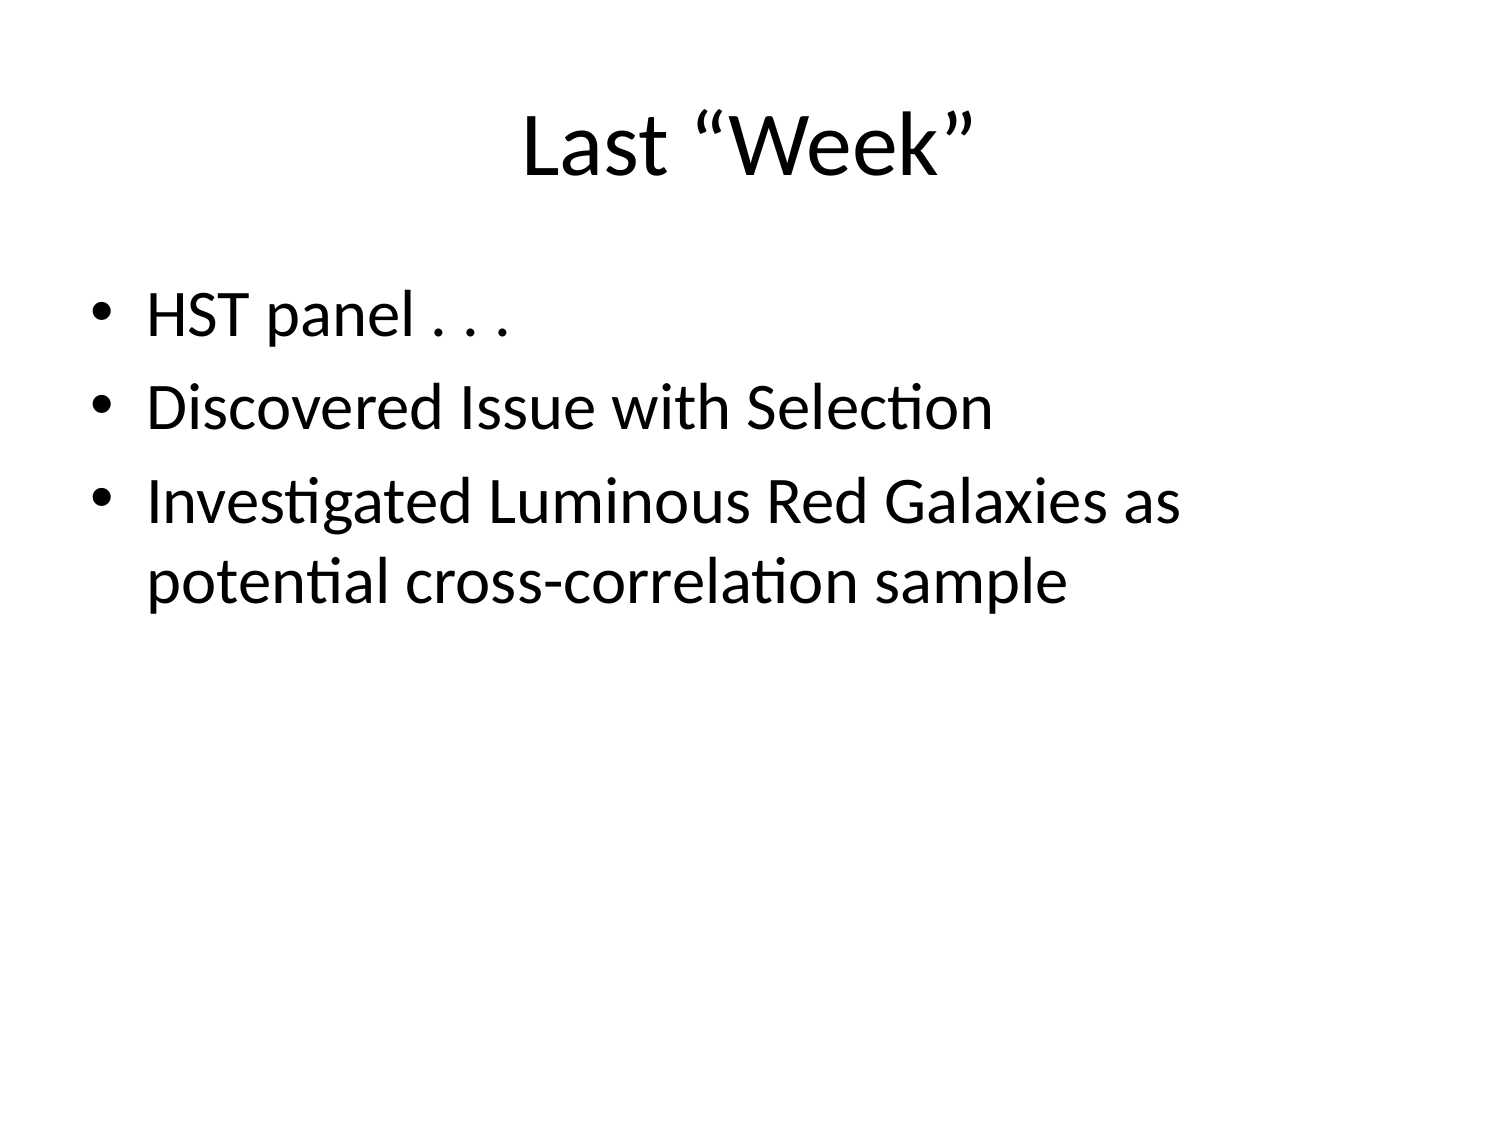

# Last “Week”
HST panel . . .
Discovered Issue with Selection
Investigated Luminous Red Galaxies as potential cross-correlation sample